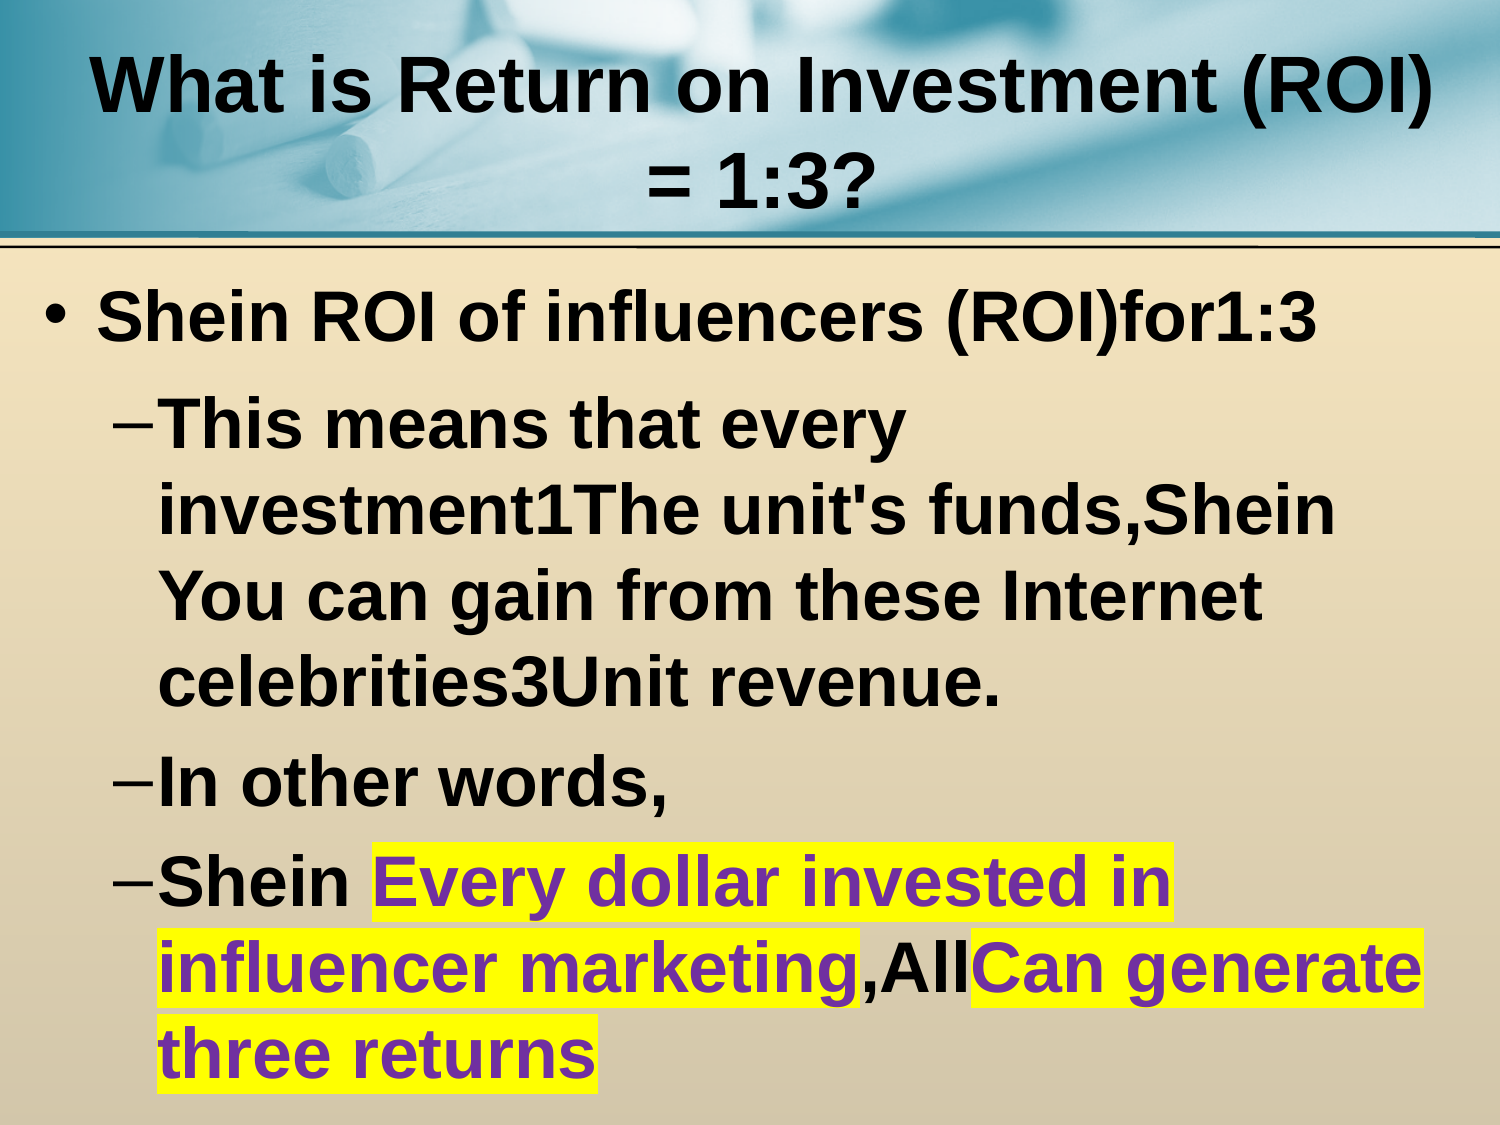

# What is Return on Investment (ROI) = 1:3?
Shein ROI of influencers (ROI)for1:3
This means that every investment1The unit's funds,Shein You can gain from these Internet celebrities3Unit revenue.
In other words,
Shein Every dollar invested in influencer marketing,AllCan generate three returns